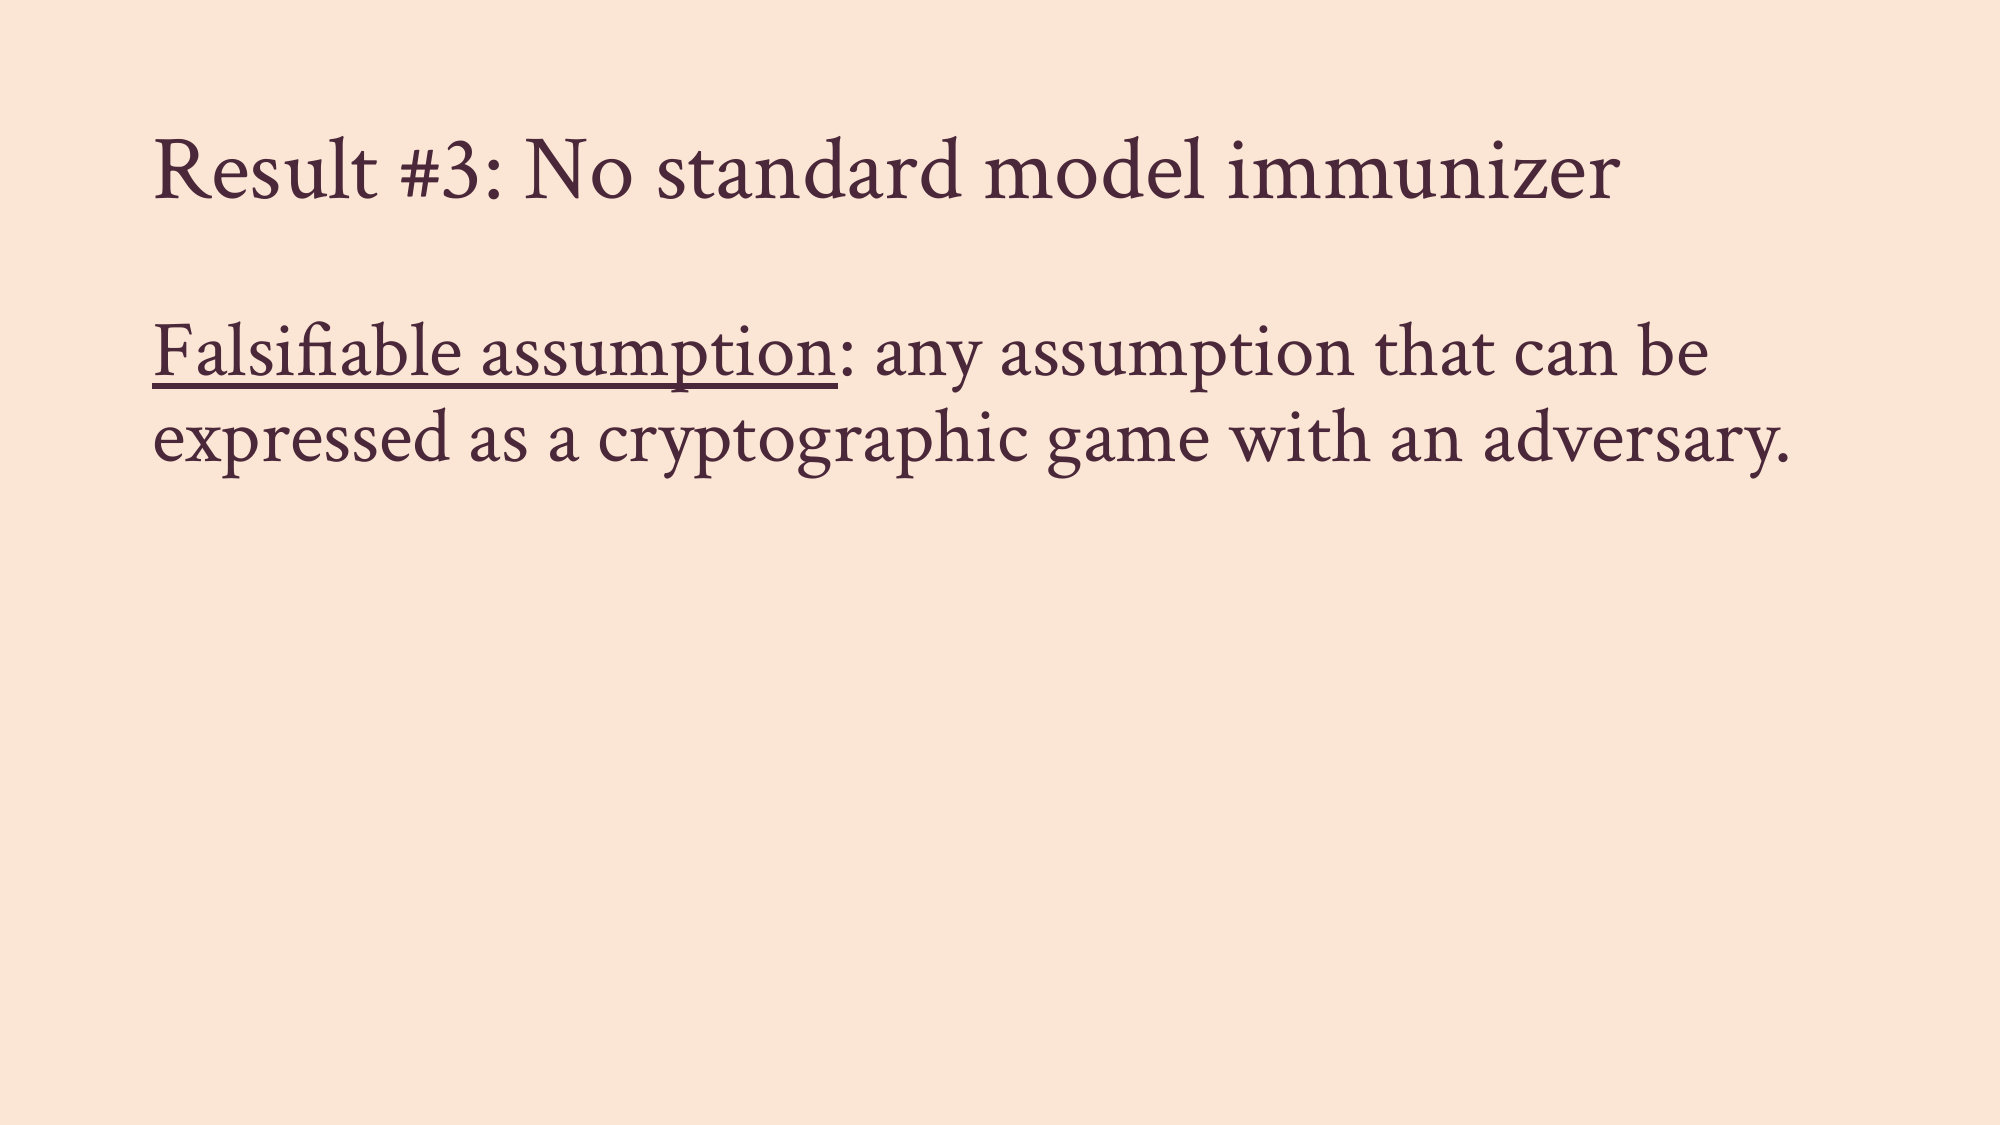

# Result #3: No standard model immunizer
Falsifiable assumption: any assumption that can be expressed as a cryptographic game with an adversary.